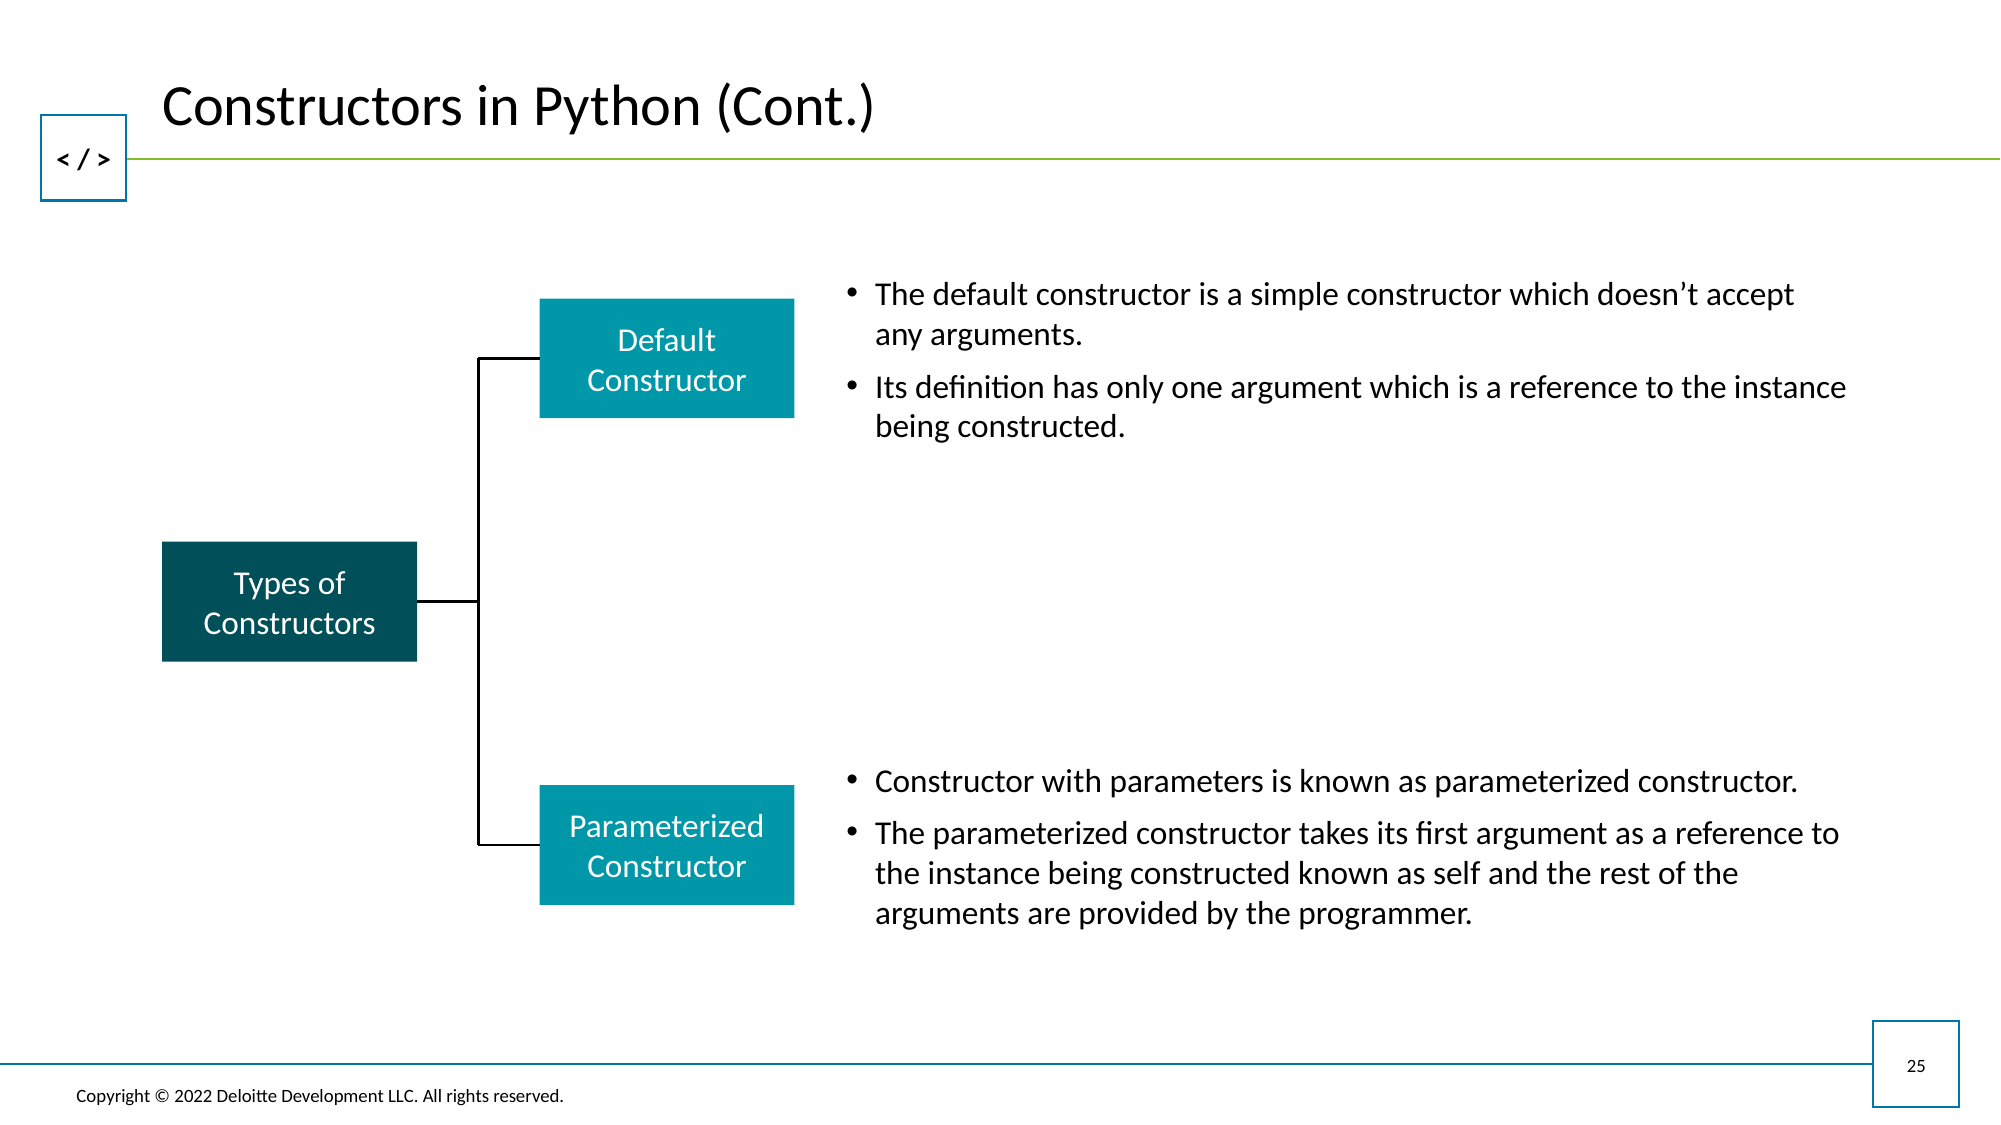

# Constructors in Python (Cont.)
The default constructor is a simple constructor which doesn’t accept
any arguments.
Its definition has only one argument which is a reference to the instance being constructed.

Default Constructor

Types of Constructors
Constructor with parameters is known as parameterized constructor.
The parameterized constructor takes its first argument as a reference to the instance being constructed known as self and the rest of the arguments are provided by the programmer.

Parameterized Constructor
25